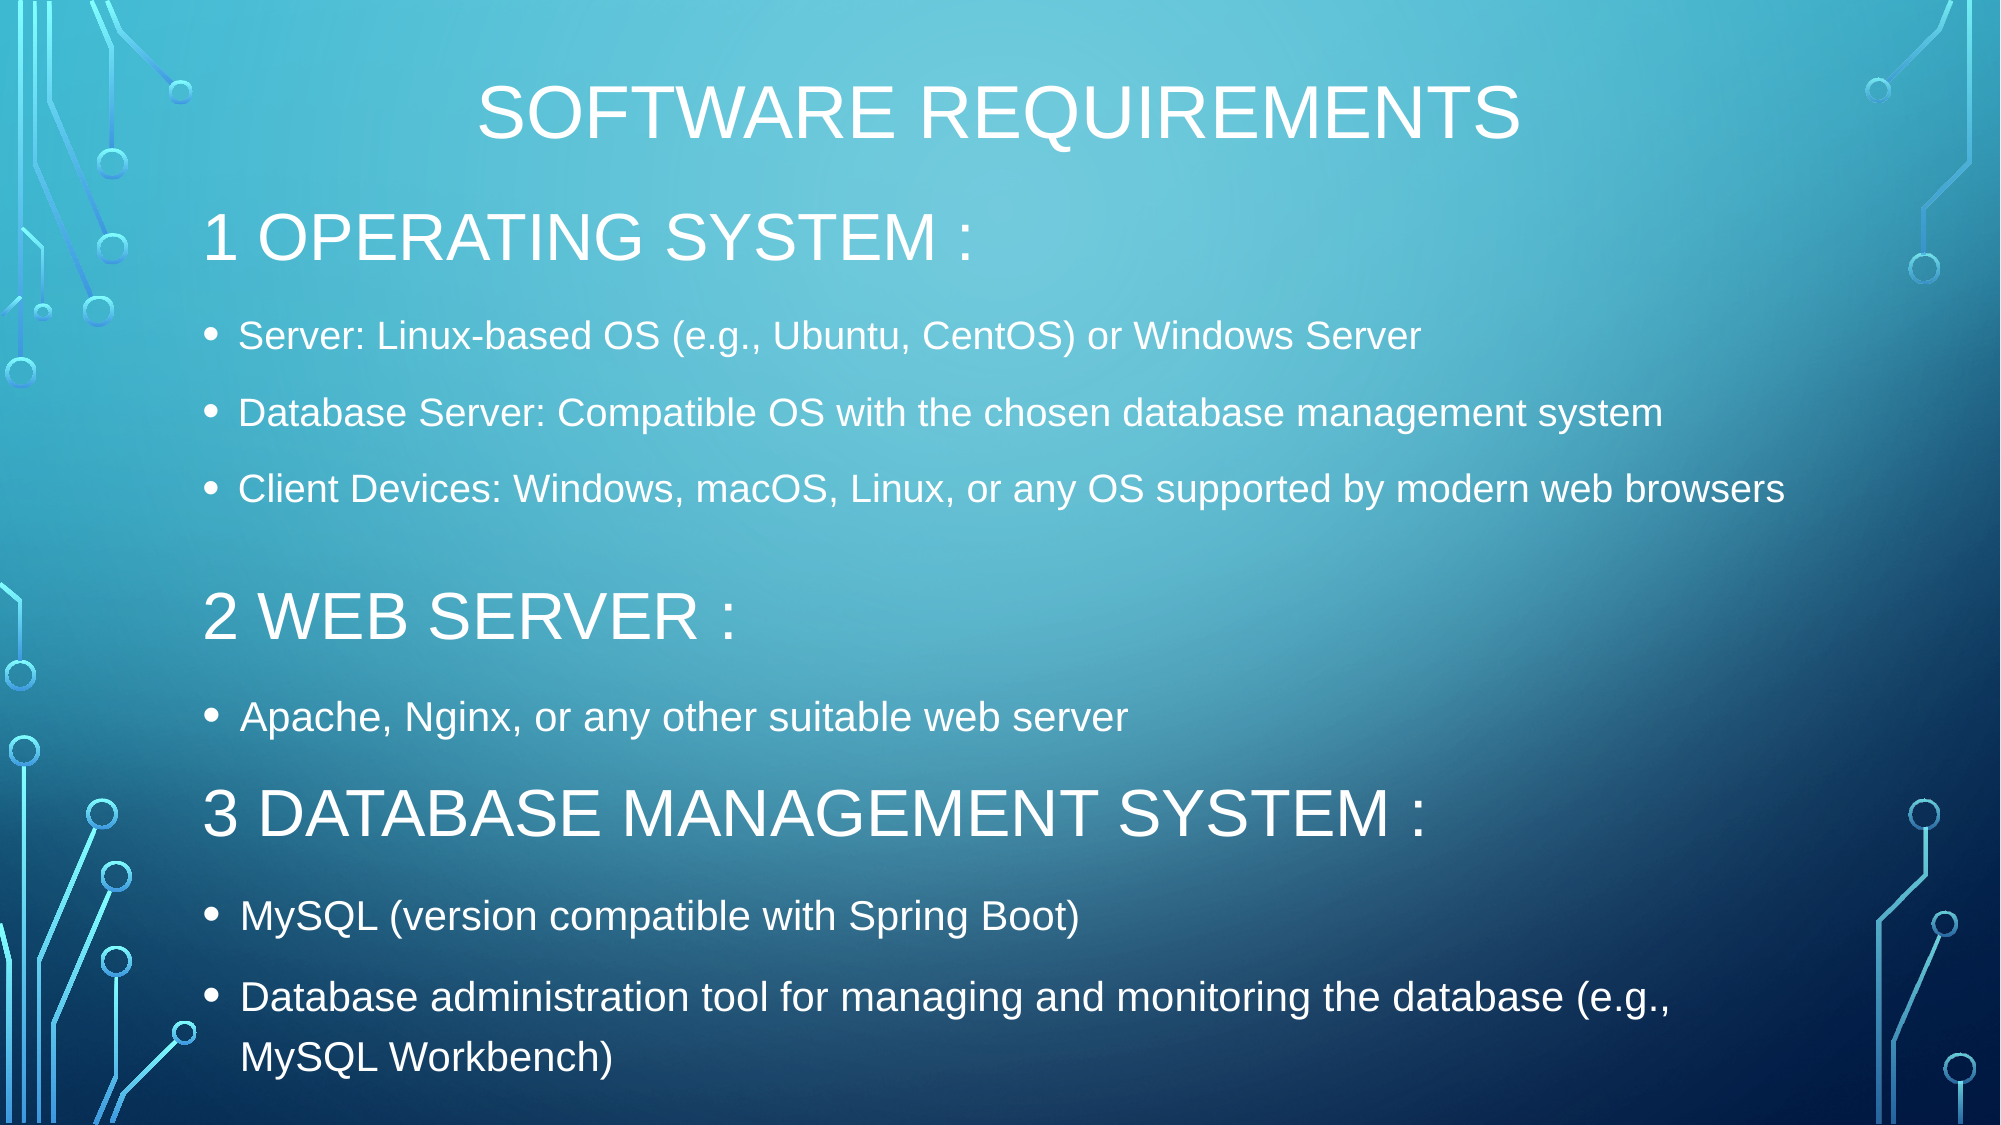

# software REQUIREMENTS
1 operating system :
Server: Linux-based OS (e.g., Ubuntu, CentOS) or Windows Server
Database Server: Compatible OS with the chosen database management system
Client Devices: Windows, macOS, Linux, or any OS supported by modern web browsers

2 web server :
Apache, Nginx, or any other suitable web server
3 database management system :
MySQL (version compatible with Spring Boot)
Database administration tool for managing and monitoring the database (e.g., MySQL Workbench)